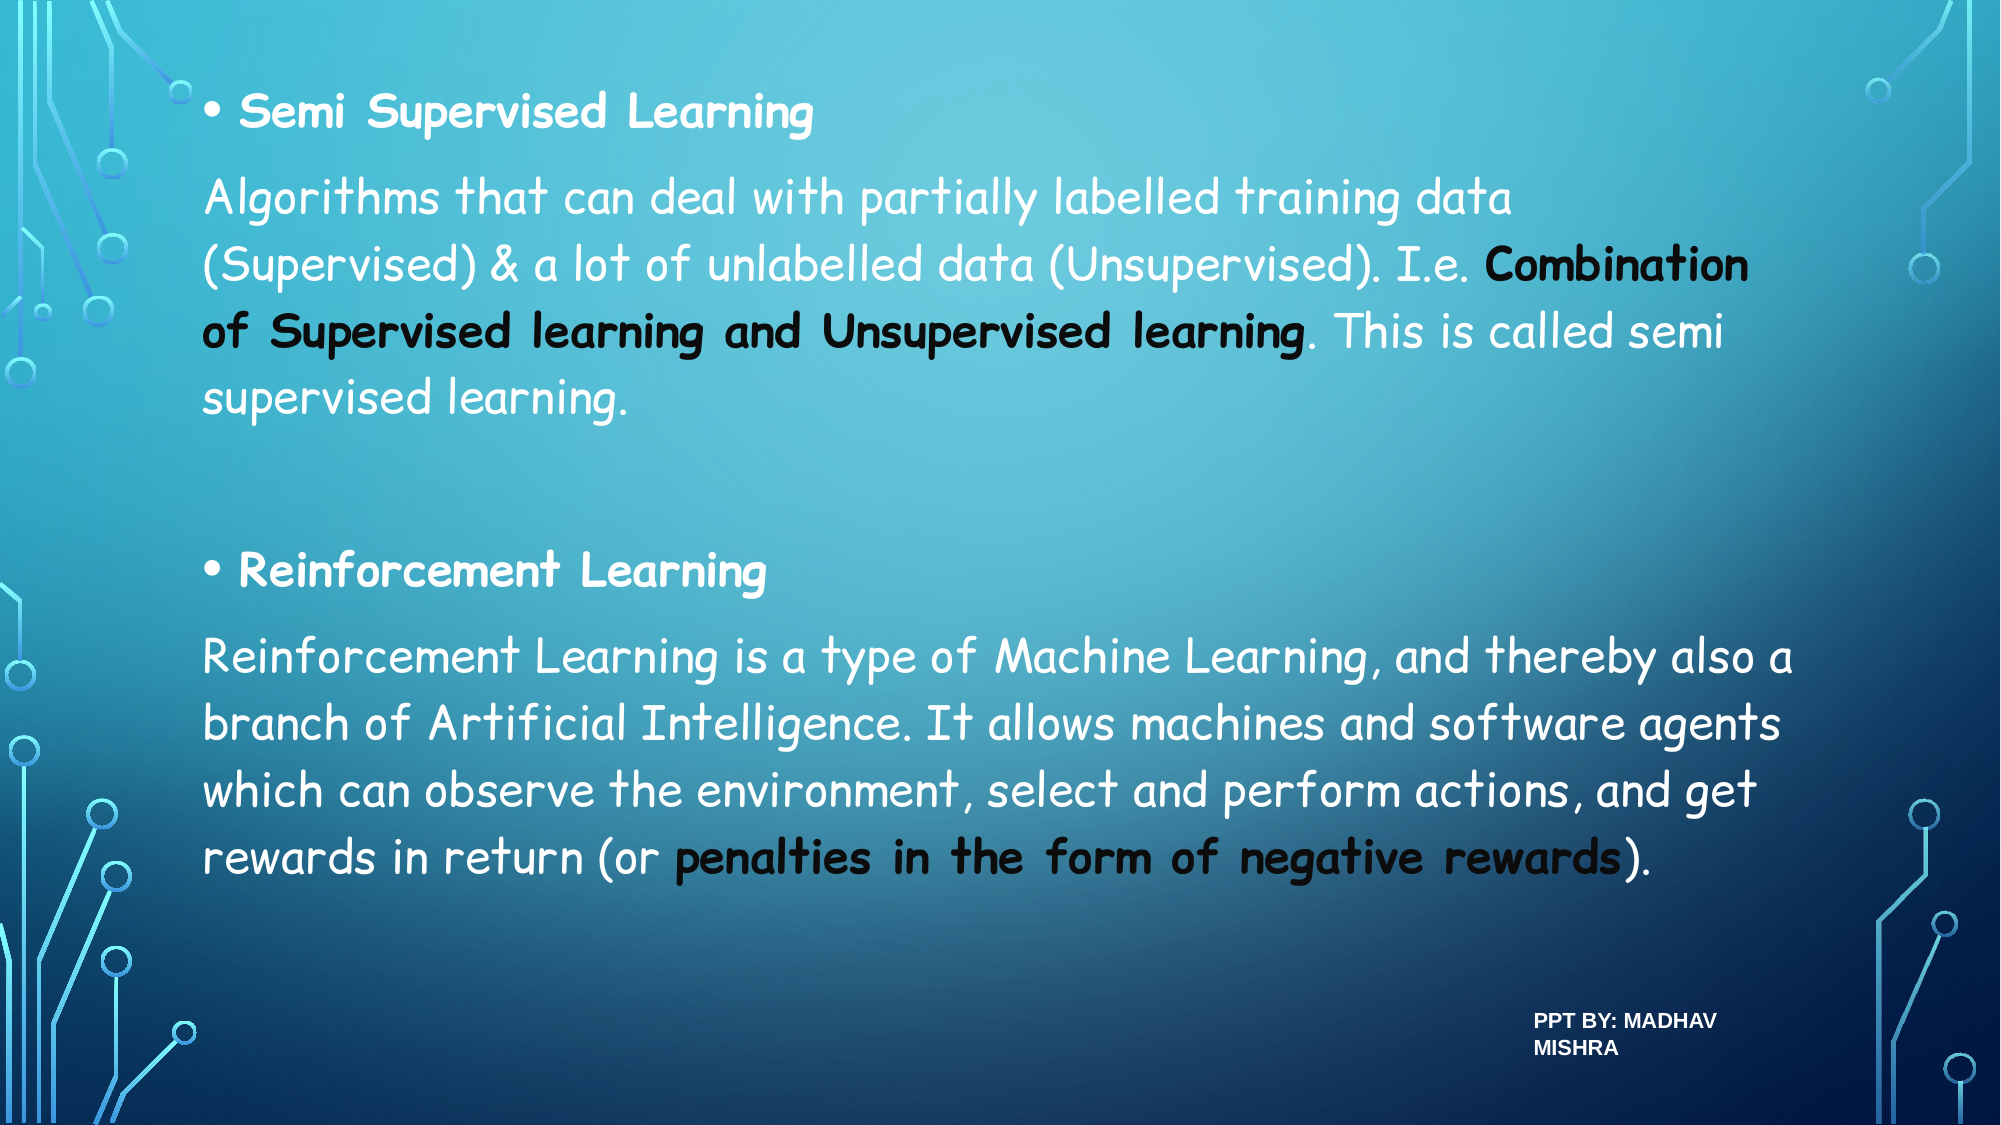

Semi Supervised Learning
Algorithms that can deal with partially labelled training data (Supervised) & a lot of unlabelled data (Unsupervised). I.e. Combination of Supervised learning and Unsupervised learning. This is called semi supervised learning.

Reinforcement Learning
Reinforcement Learning is a type of Machine Learning, and thereby also a branch of Artificial Intelligence. It allows machines and software agents which can observe the environment, select and perform actions, and get rewards in return (or penalties in the form of negative rewards).

PPT BY: MADHAV MISHRA